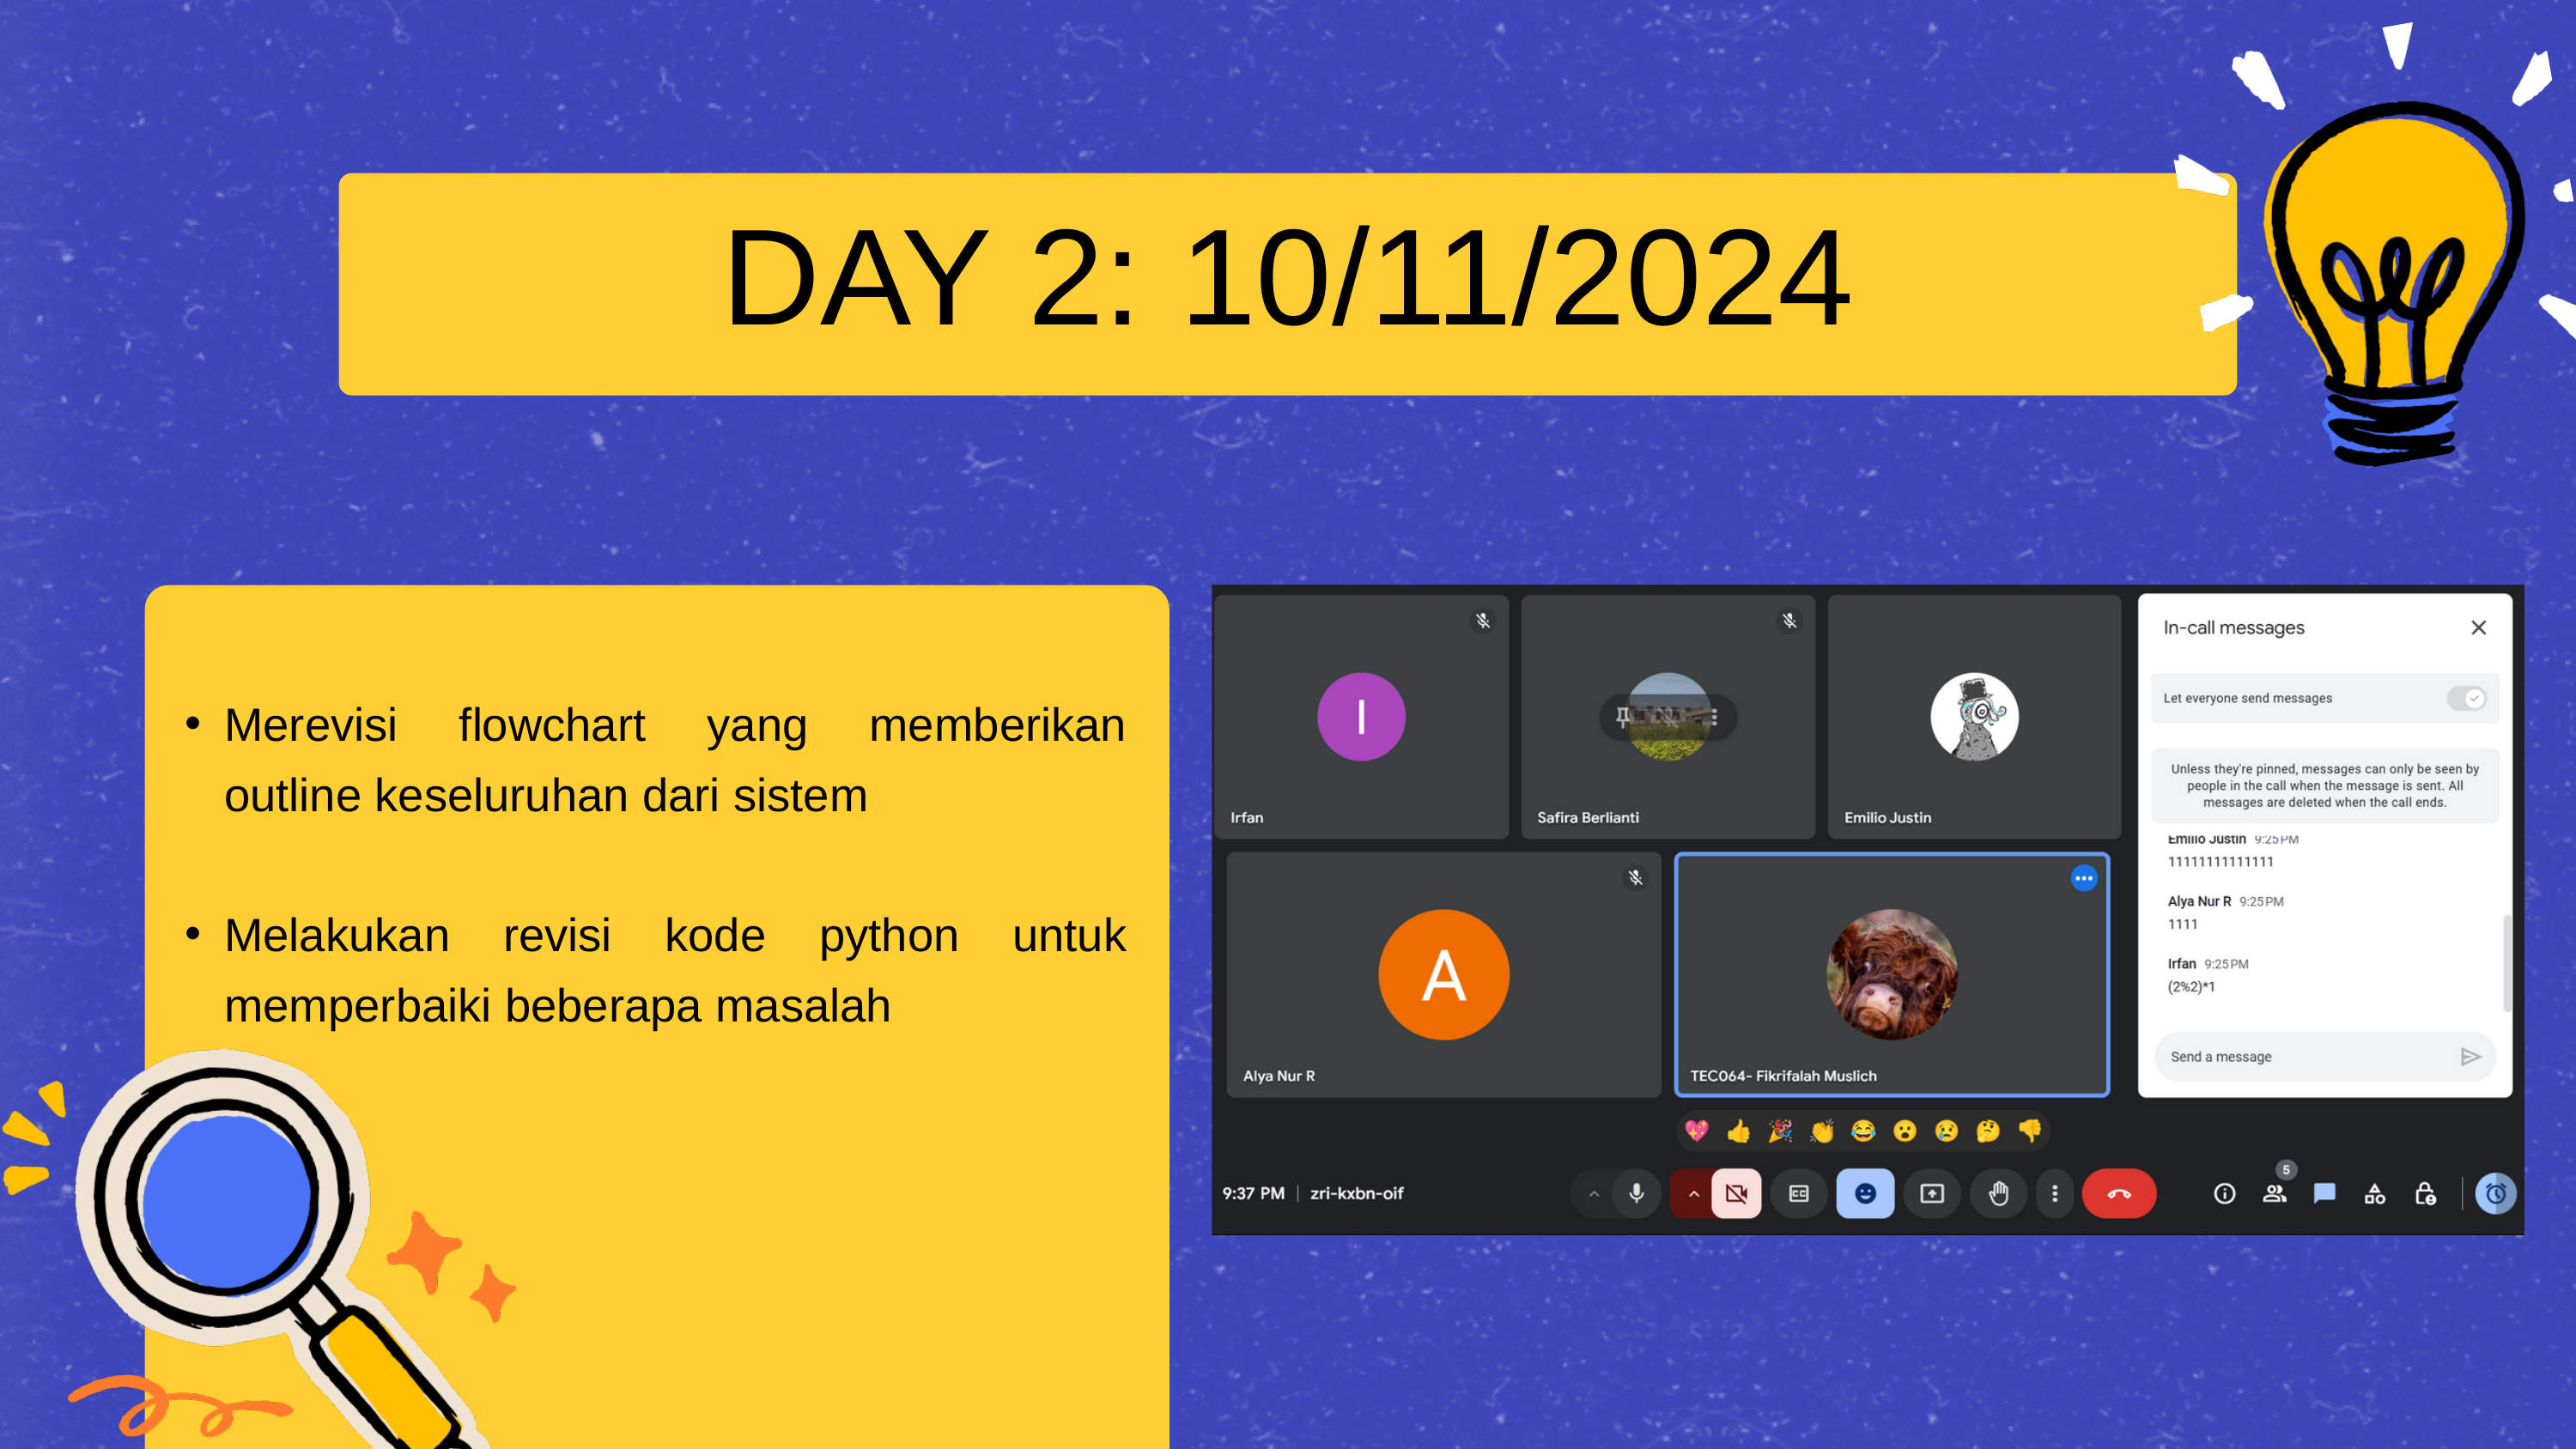

DAY 2: 10/11/2024

Merevisi flowchart yang memberikan outline keseluruhan dari sistem

Melakukan revisi kode python untuk memperbaiki beberapa masalah